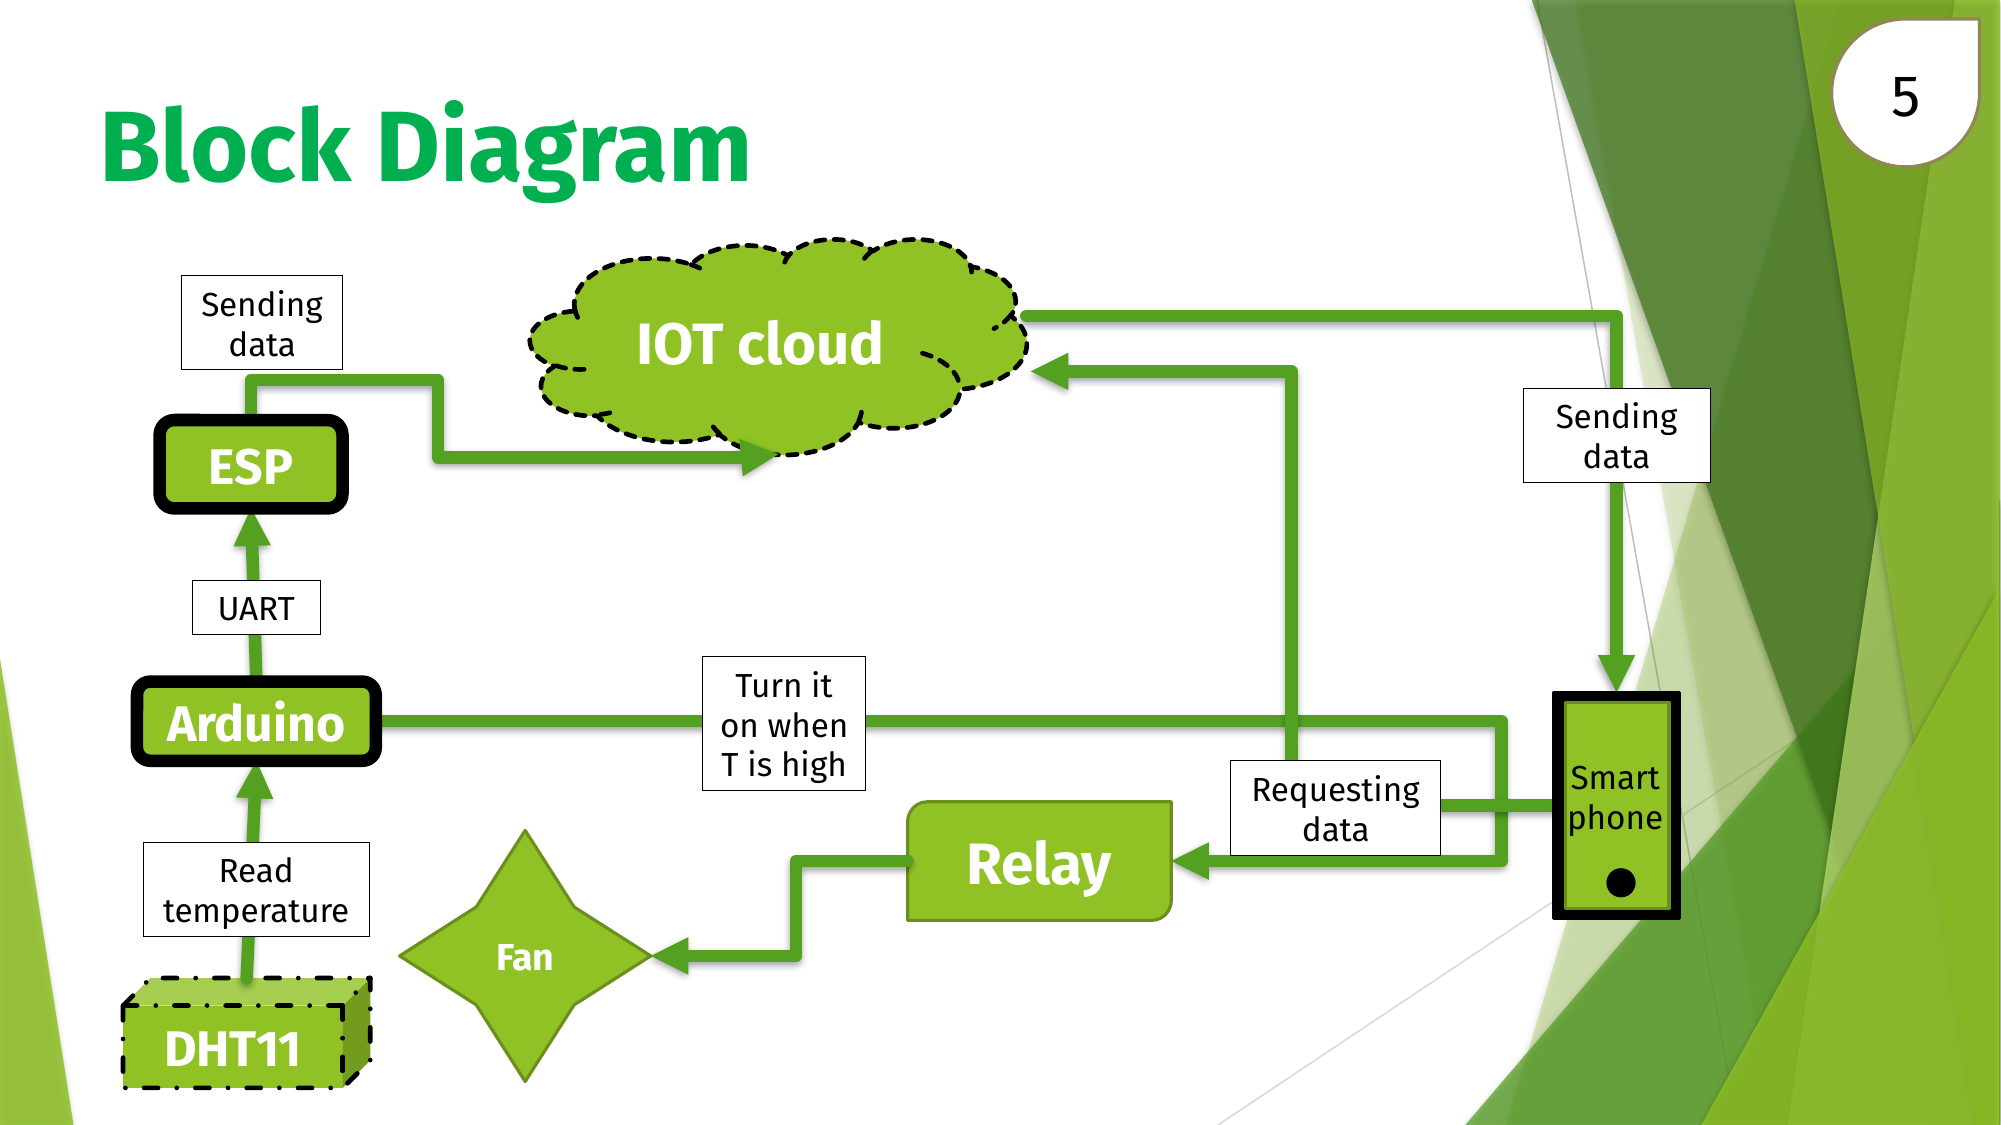

5
Block Diagram
IOT cloud
Sending data
Sending data
ESP
UART
Turn it on when T is high
Arduino

Smart phone
Requesting data
Relay
Fan
Read temperature
DHT11